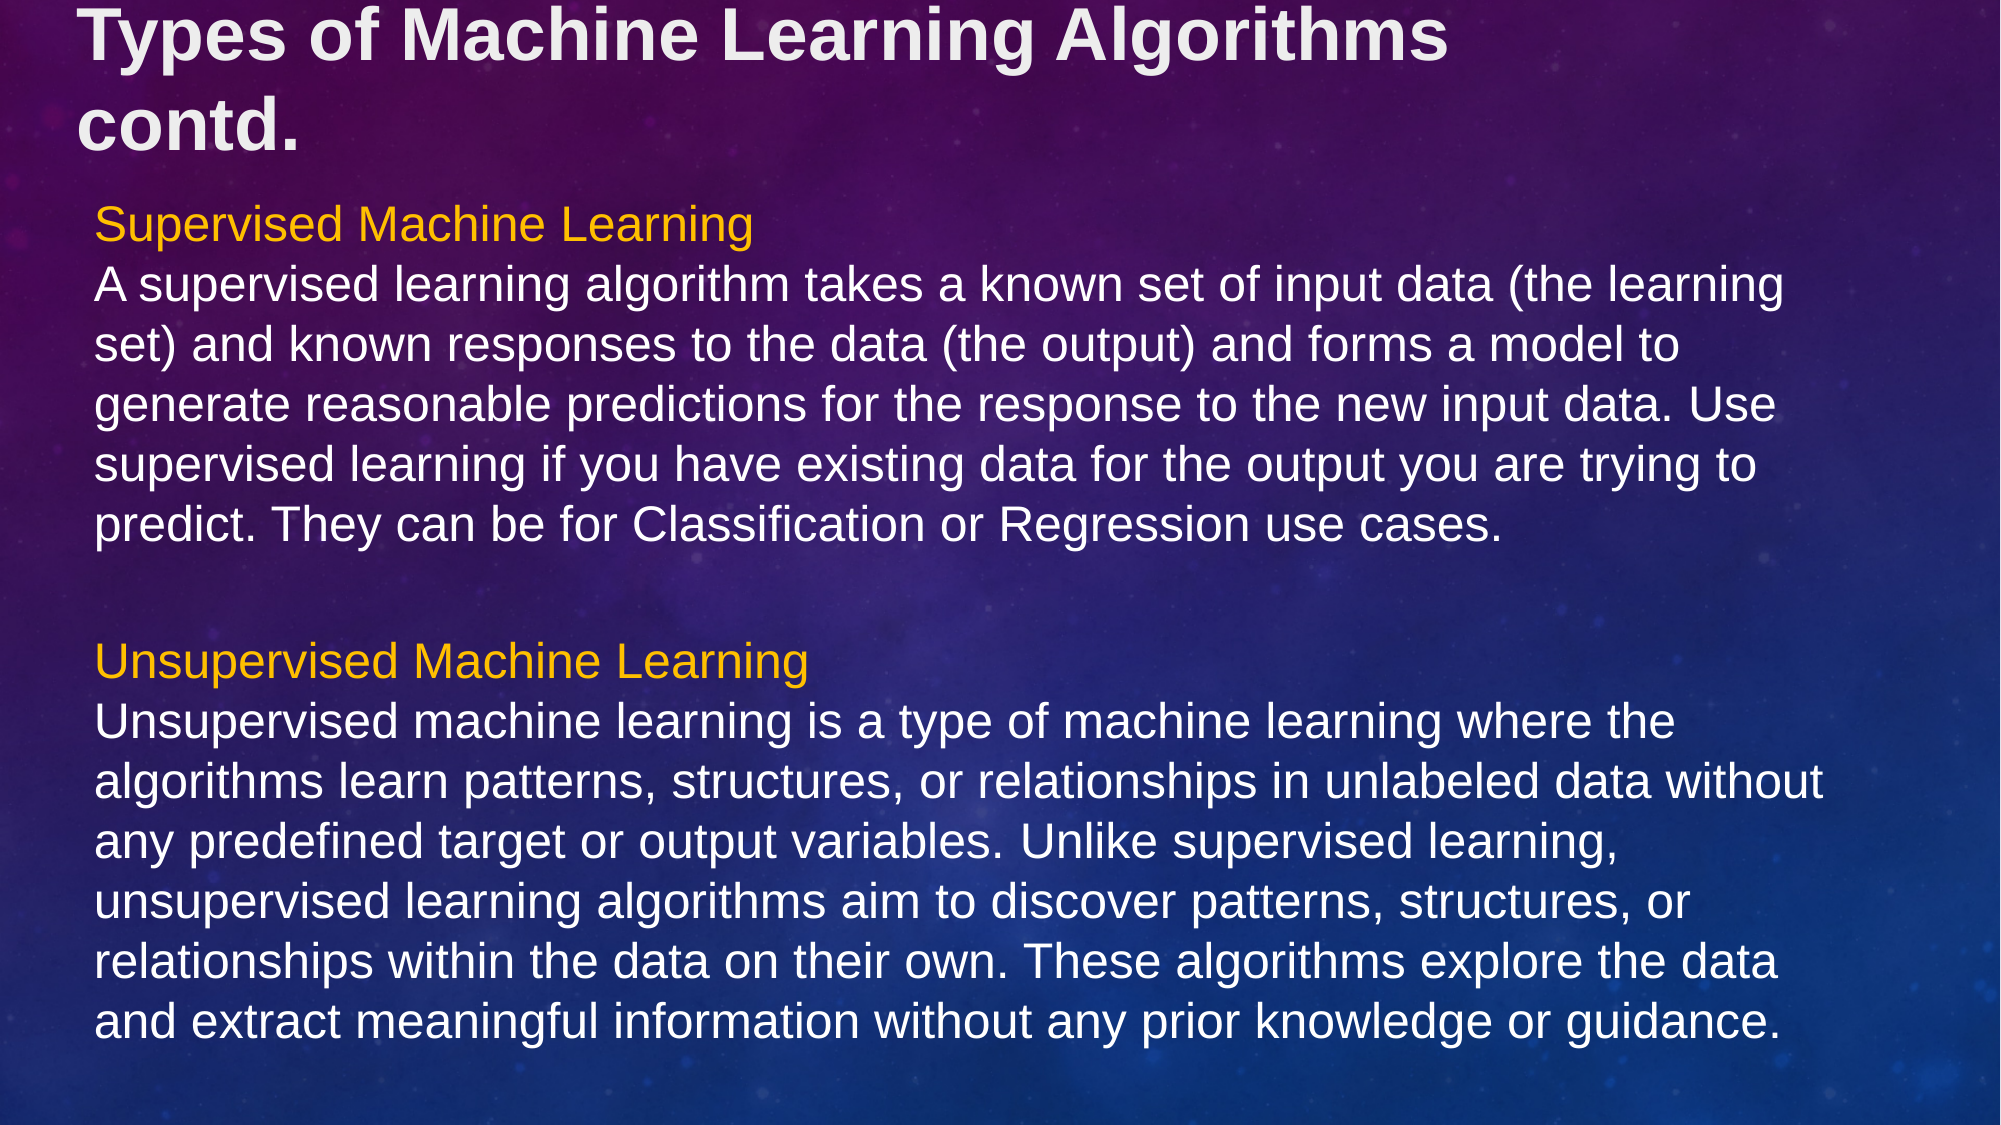

Types of Machine Learning Algorithms contd.
Supervised Machine Learning
A supervised learning algorithm takes a known set of input data (the learning set) and known responses to the data (the output) and forms a model to generate reasonable predictions for the response to the new input data. Use supervised learning if you have existing data for the output you are trying to predict. They can be for Classification or Regression use cases.

Unsupervised Machine Learning
Unsupervised machine learning is a type of machine learning where the algorithms learn patterns, structures, or relationships in unlabeled data without any predefined target or output variables. Unlike supervised learning, unsupervised learning algorithms aim to discover patterns, structures, or relationships within the data on their own. These algorithms explore the data and extract meaningful information without any prior knowledge or guidance.